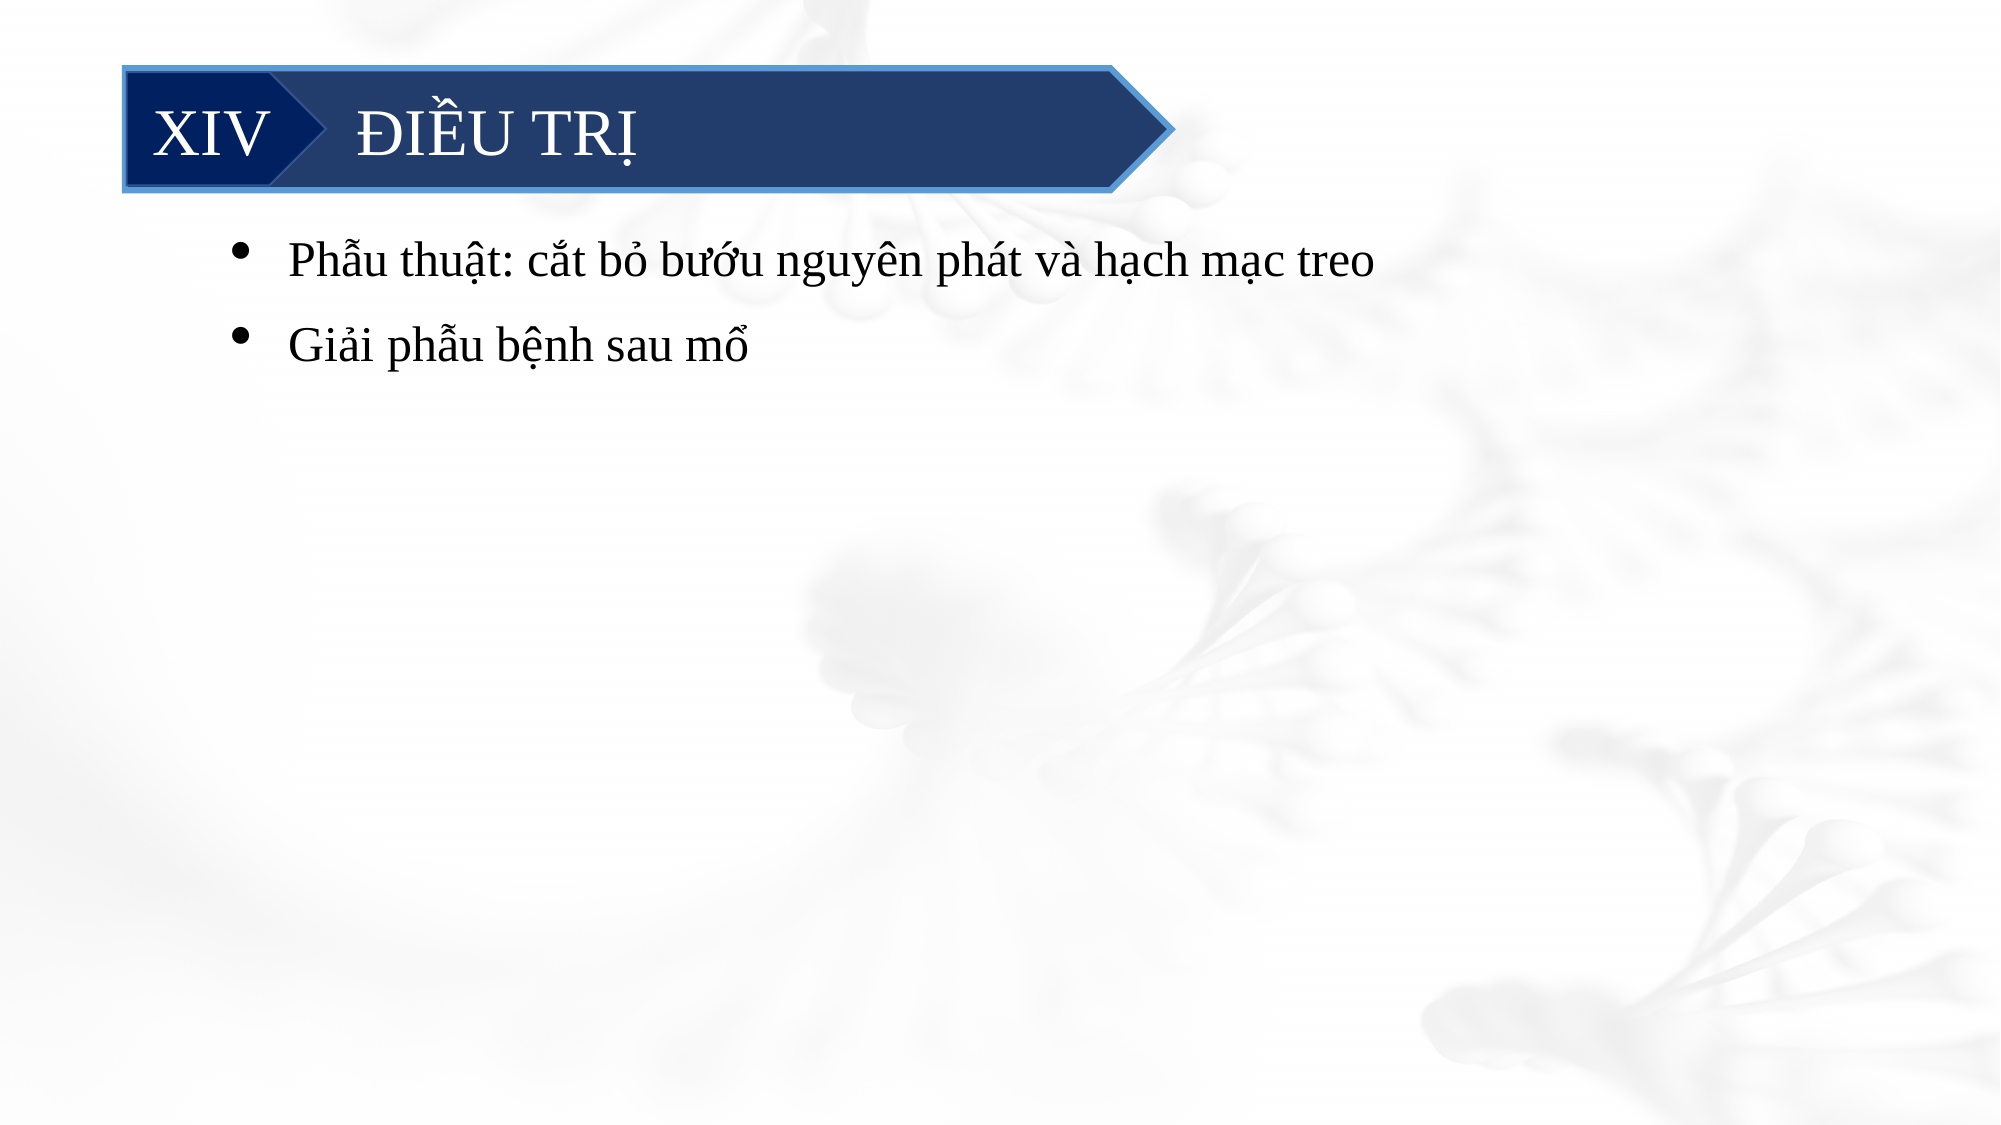

ĐIỀU TRỊ
XIV
Phẫu thuật: cắt bỏ bướu nguyên phát và hạch mạc treo
Giải phẫu bệnh sau mổ